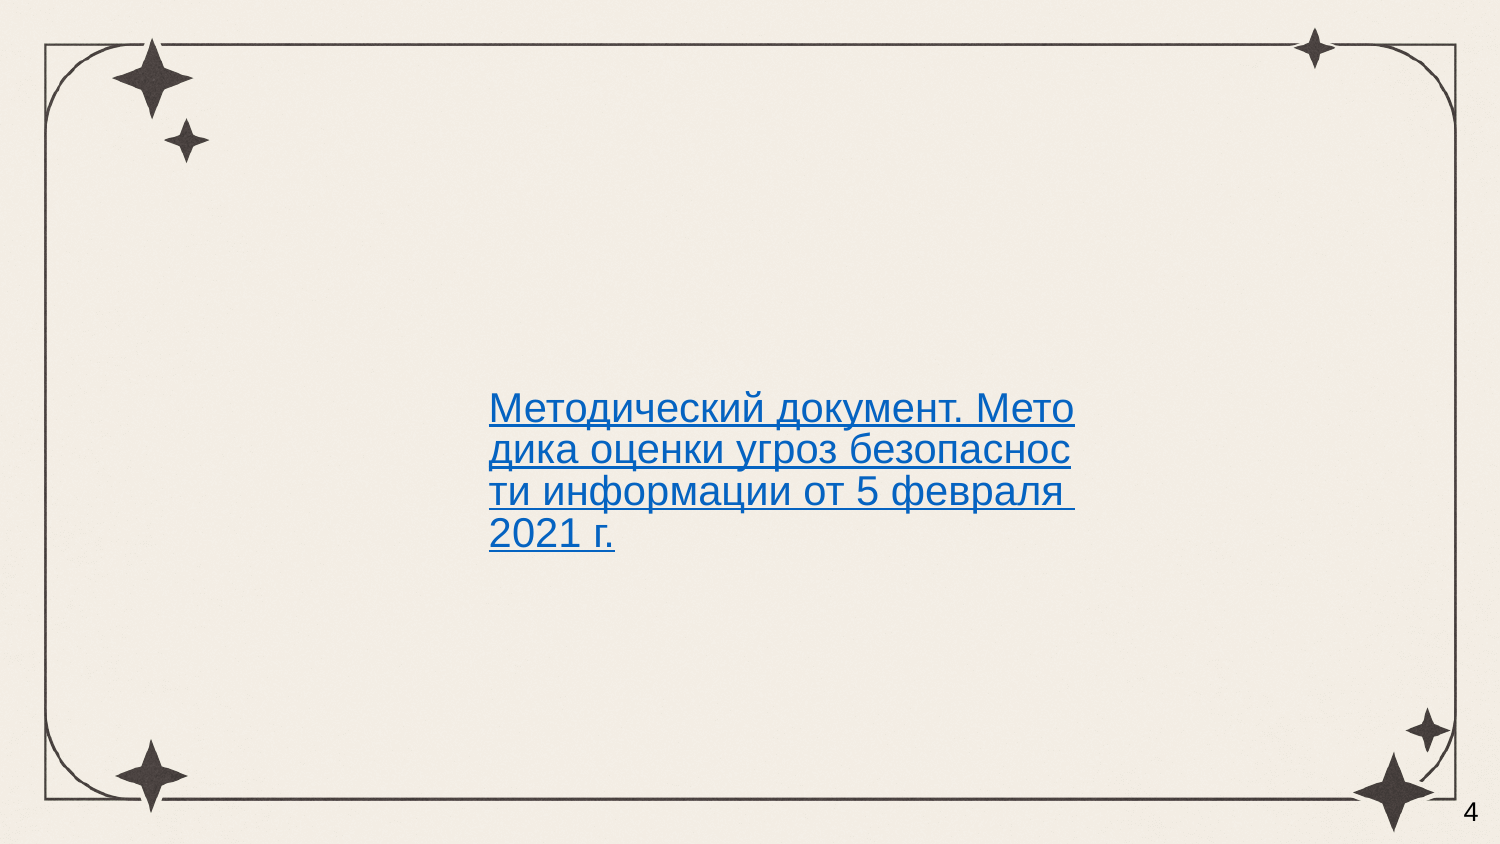

Методический документ. Методика оценки угроз безопасности информации от 5 февраля 2021 г.
4